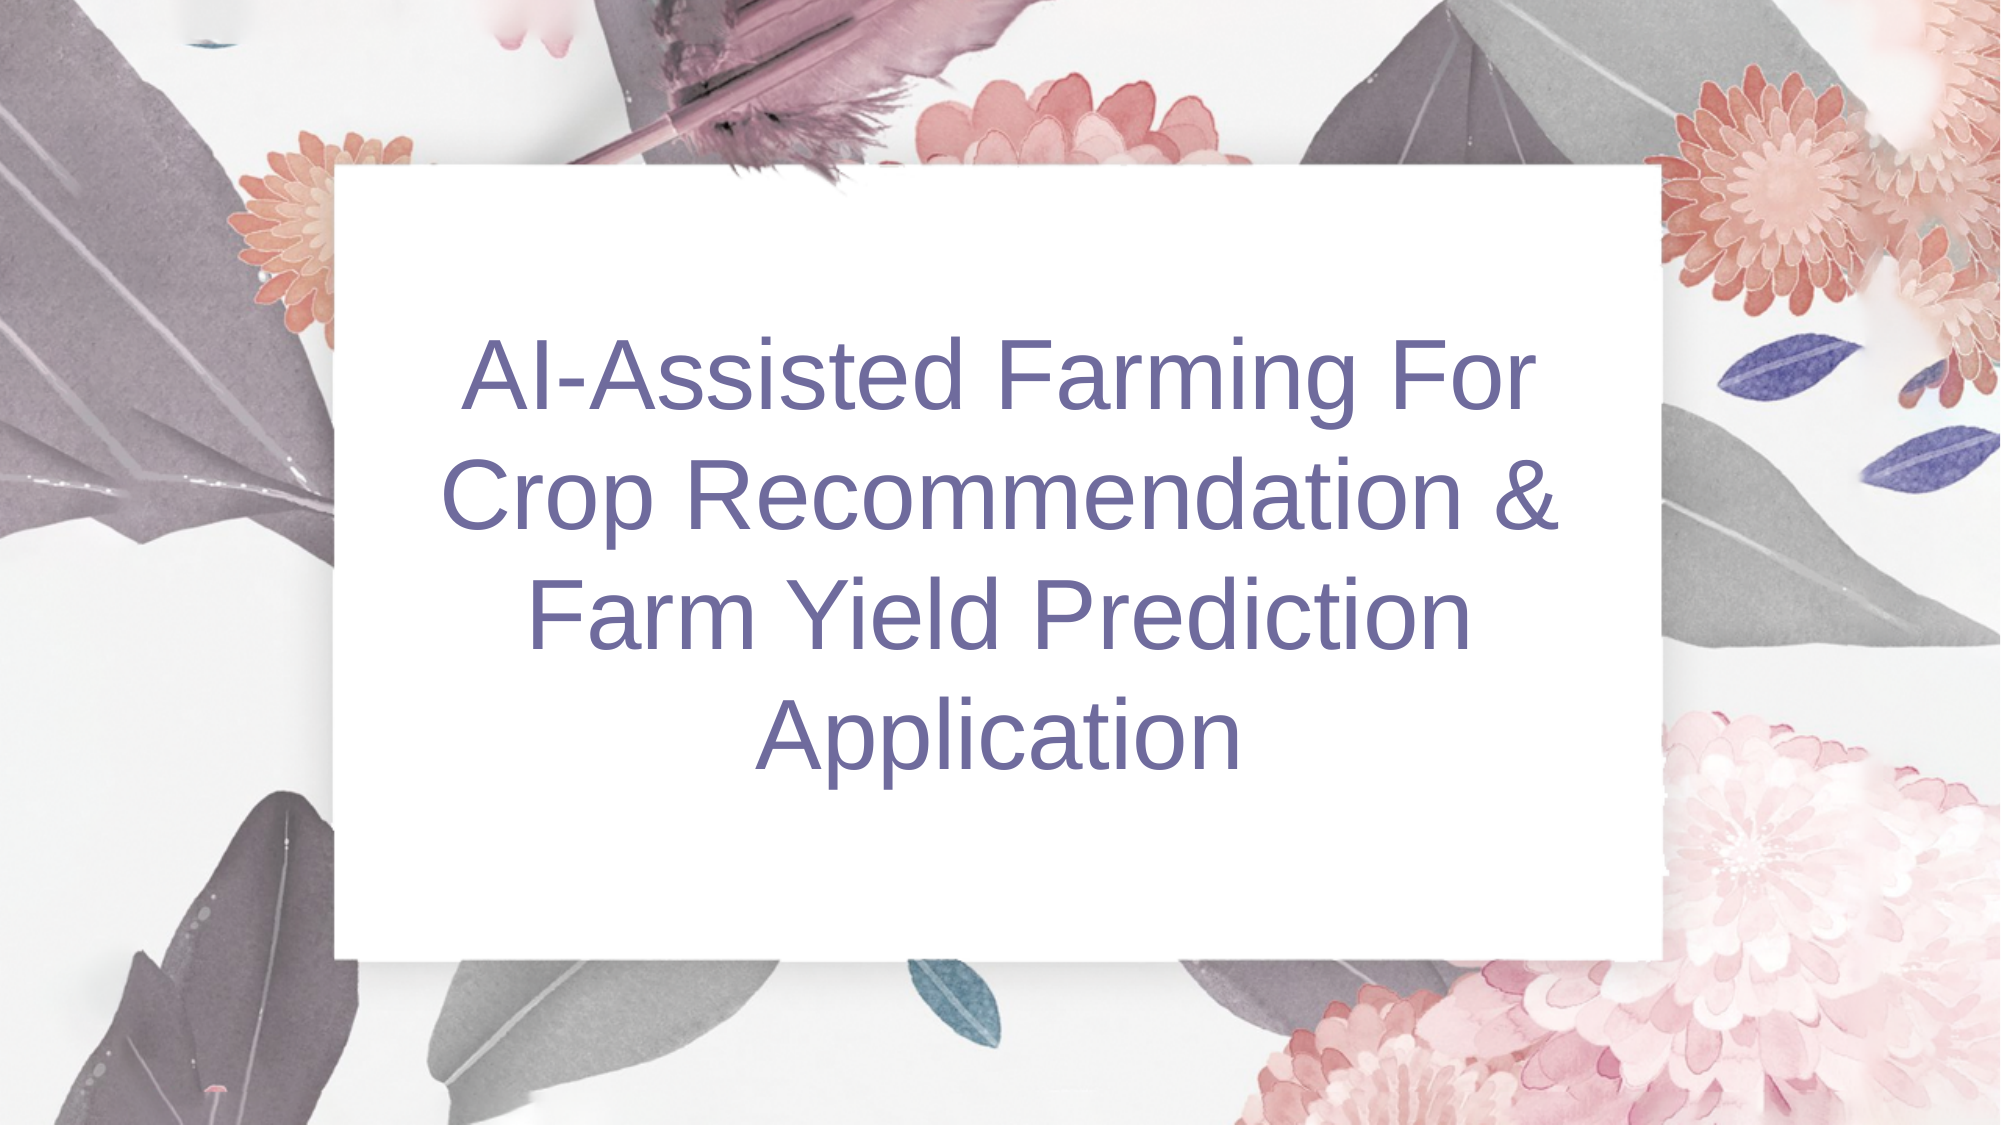

AI-Assisted Farming For Crop Recommendation & Farm Yield Prediction Application